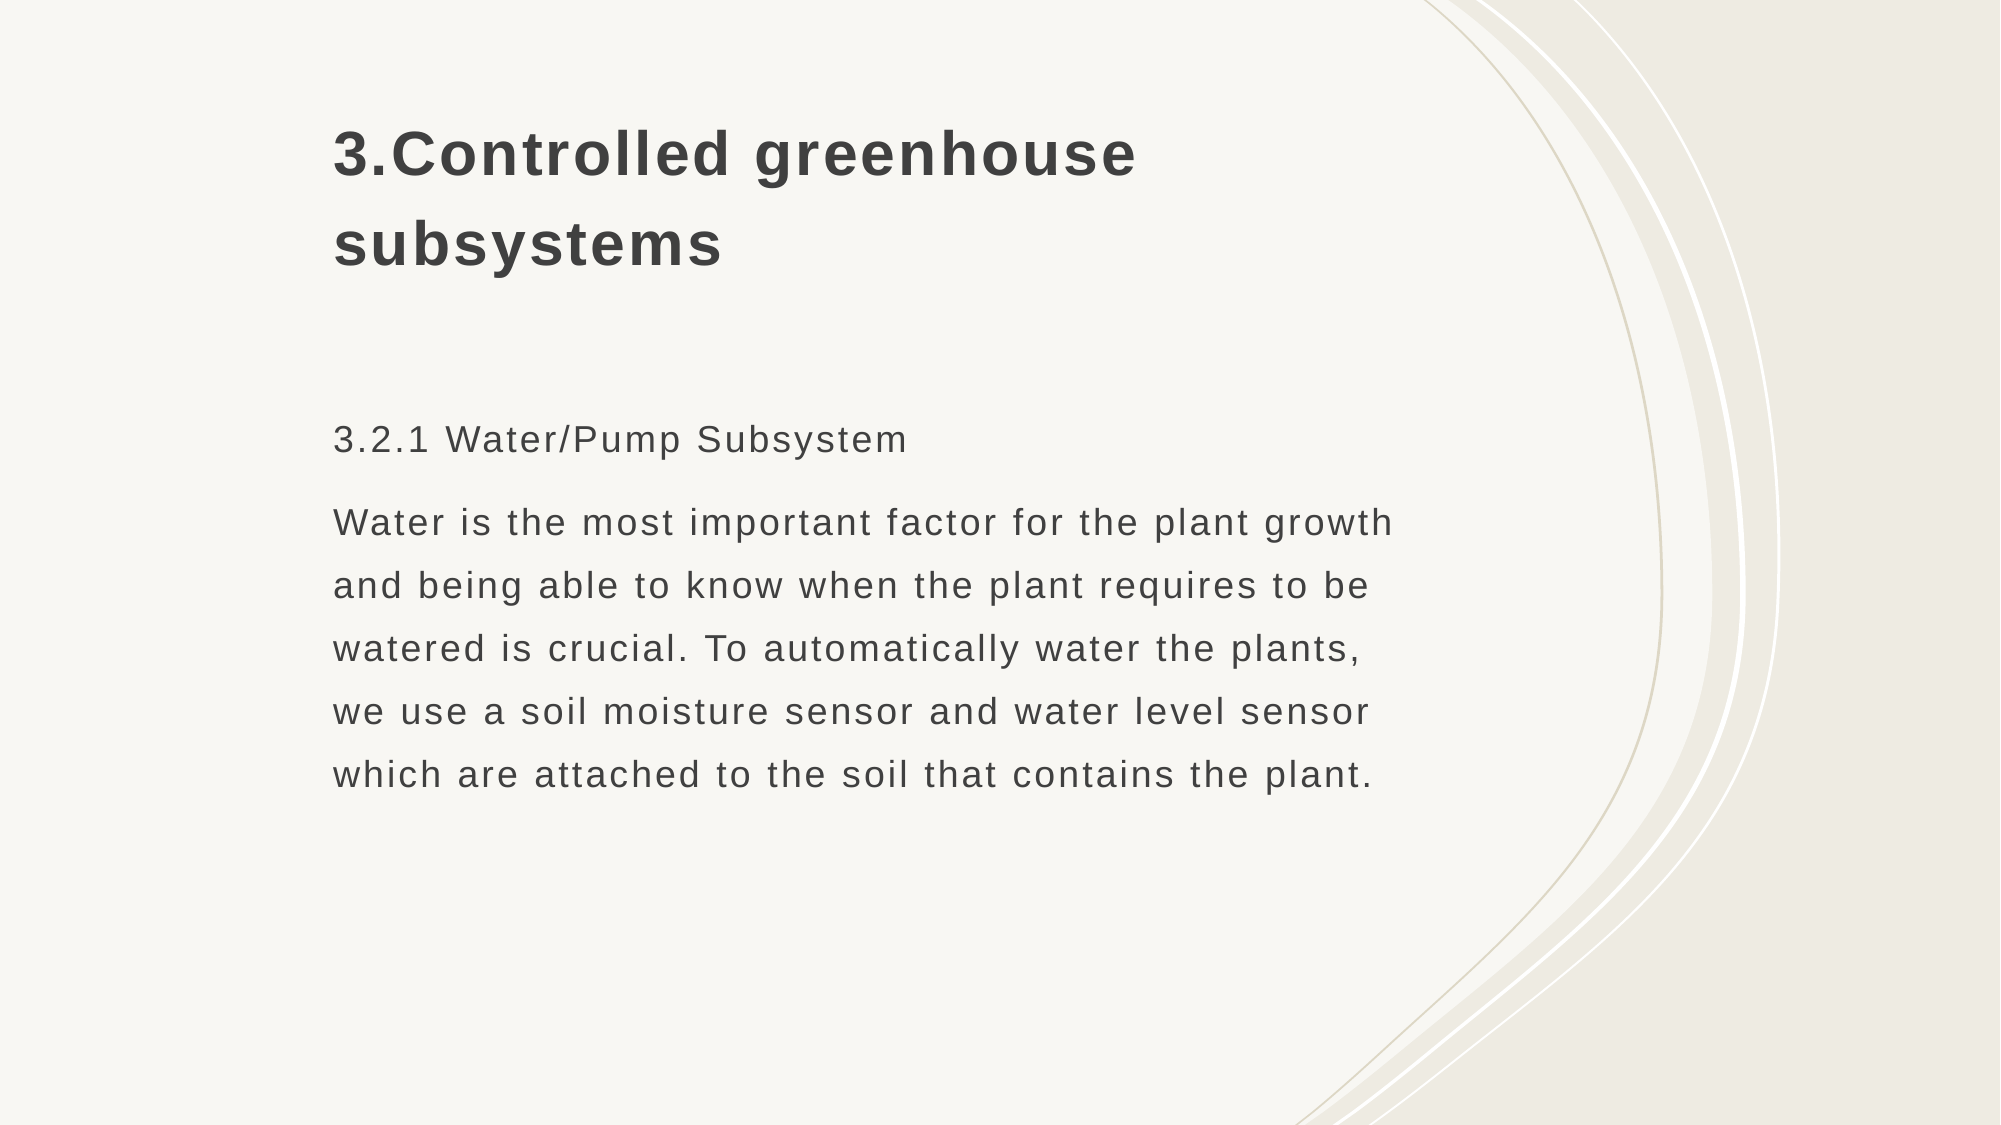

# 3.Controlled greenhouse subsystems
3.2.1 Water/Pump Subsystem
Water is the most important factor for the plant growth and being able to know when the plant requires to be watered is crucial. To automatically water the plants, we use a soil moisture sensor and water level sensor which are attached to the soil that contains the plant.